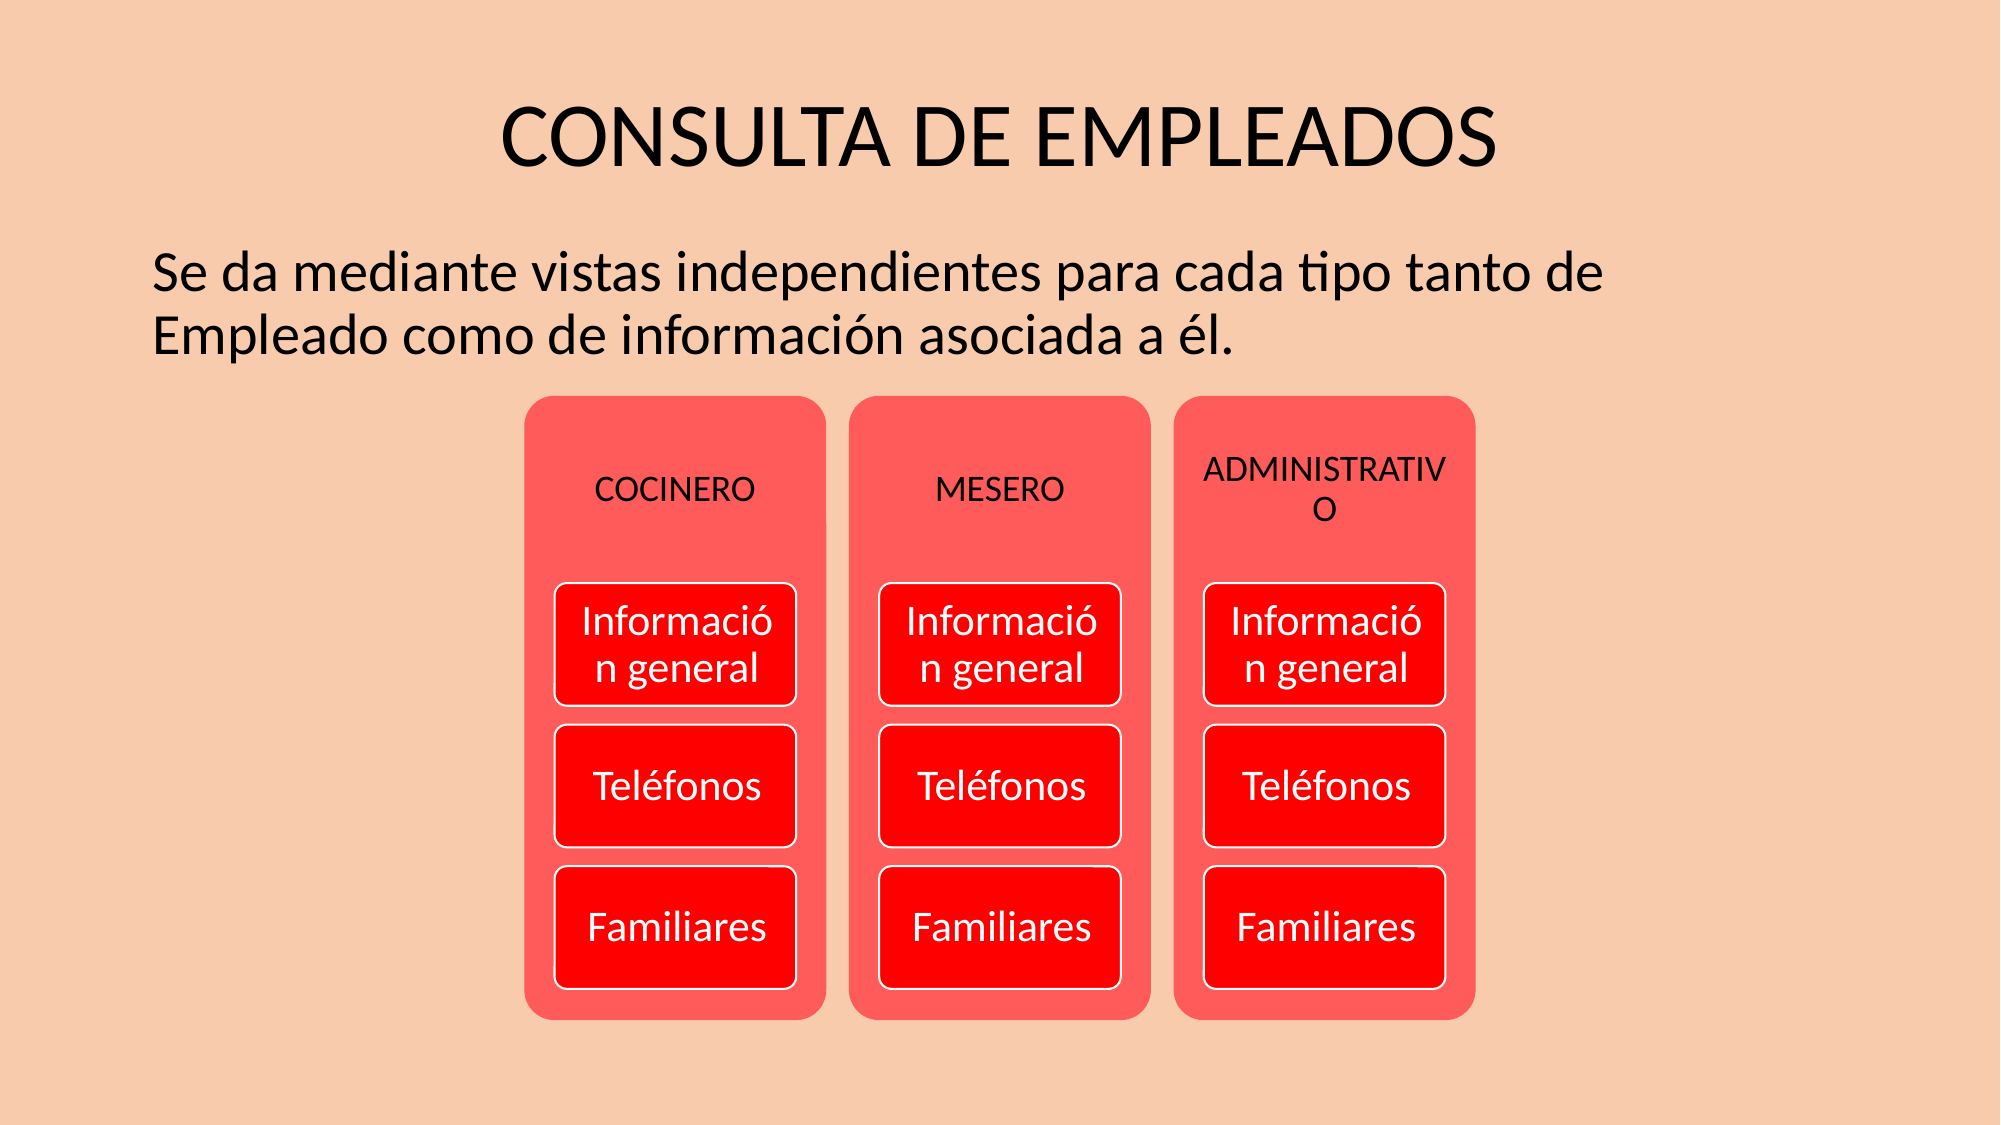

# CONSULTA DE EMPLEADOS
Se da mediante vistas independientes para cada tipo tanto de Empleado como de información asociada a él.
COCINERO
Información general
Teléfonos
Familiares
MESERO
Información general
Teléfonos
Familiares
ADMINISTRATIVO
Información general
Teléfonos
Familiares